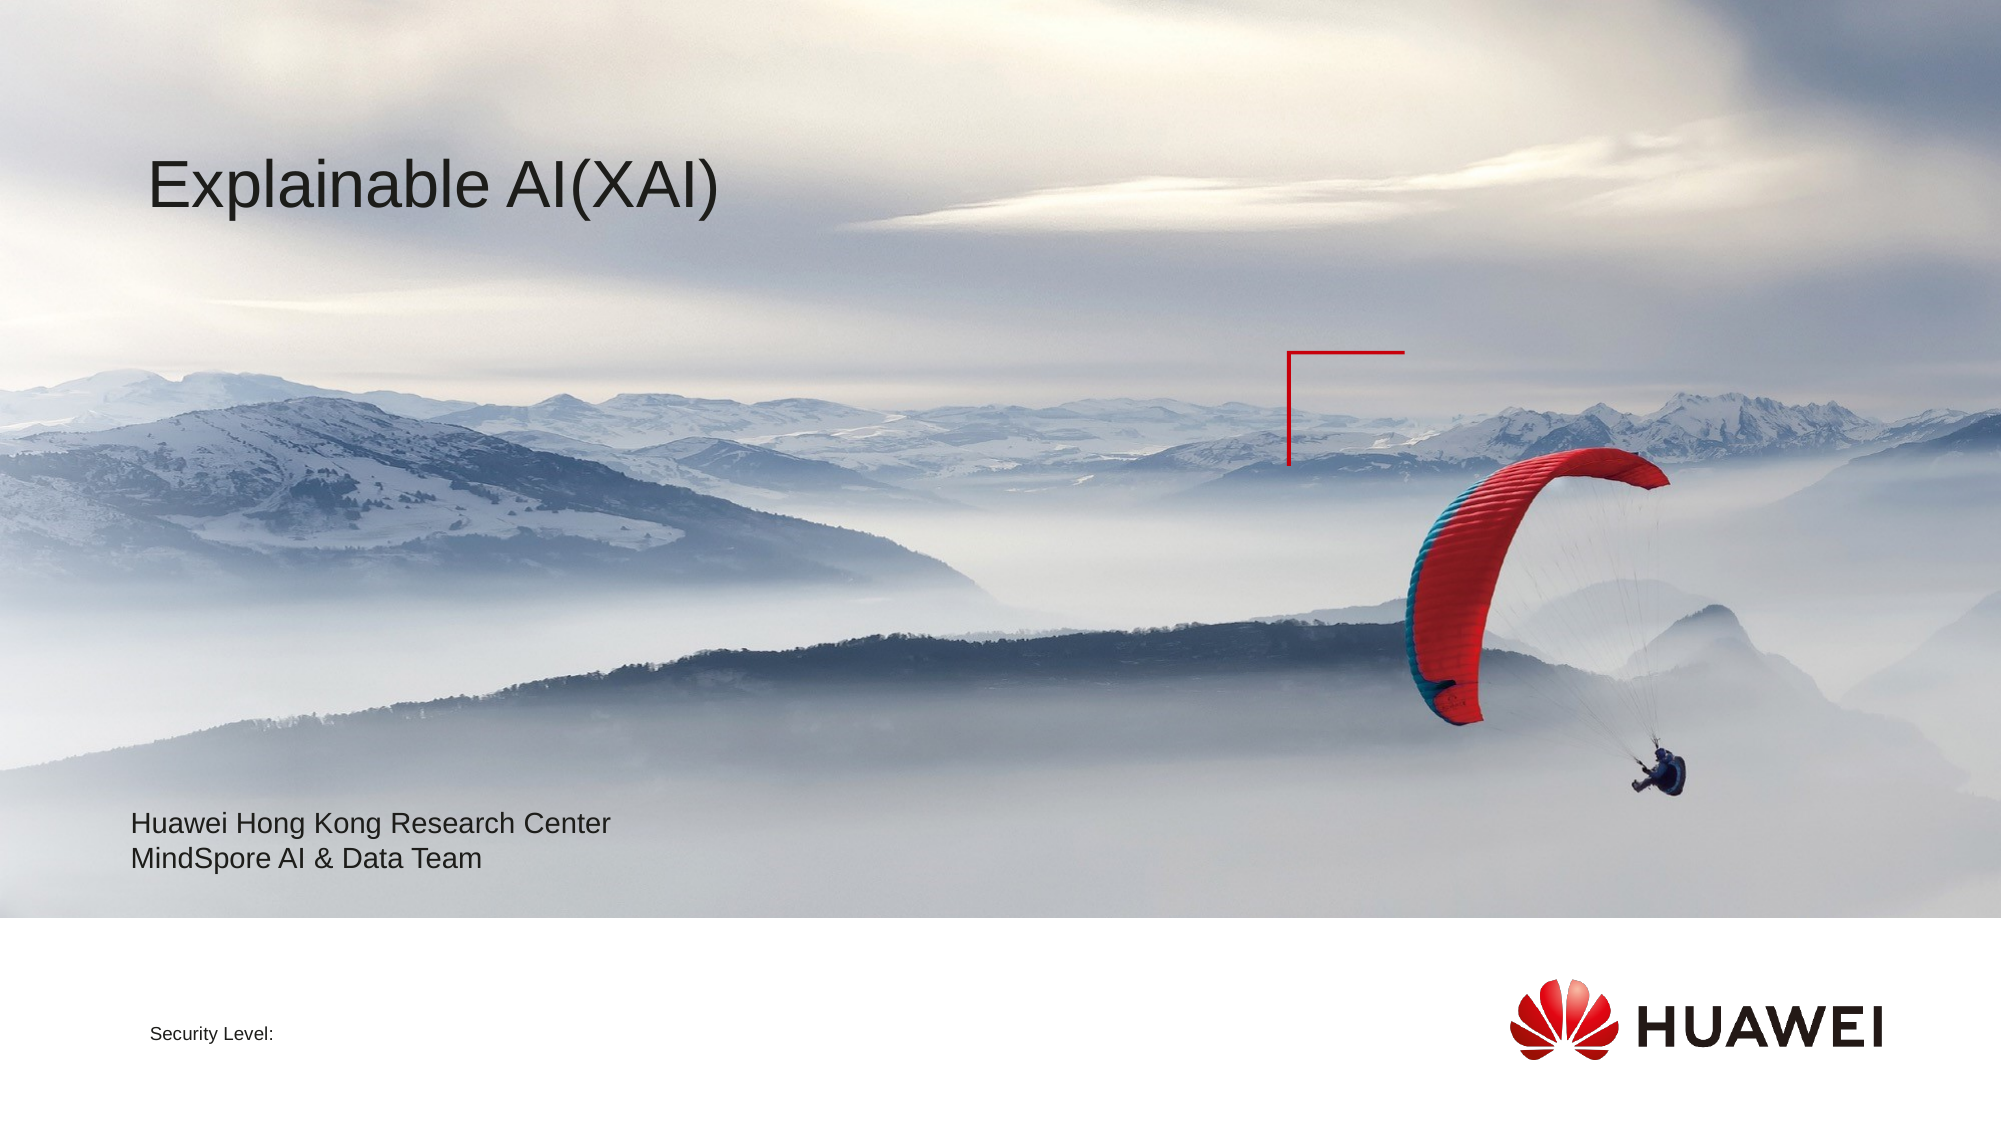

# Explainable AI(XAI)
Huawei Hong Kong Research Center
MindSpore AI & Data Team
Security Level: